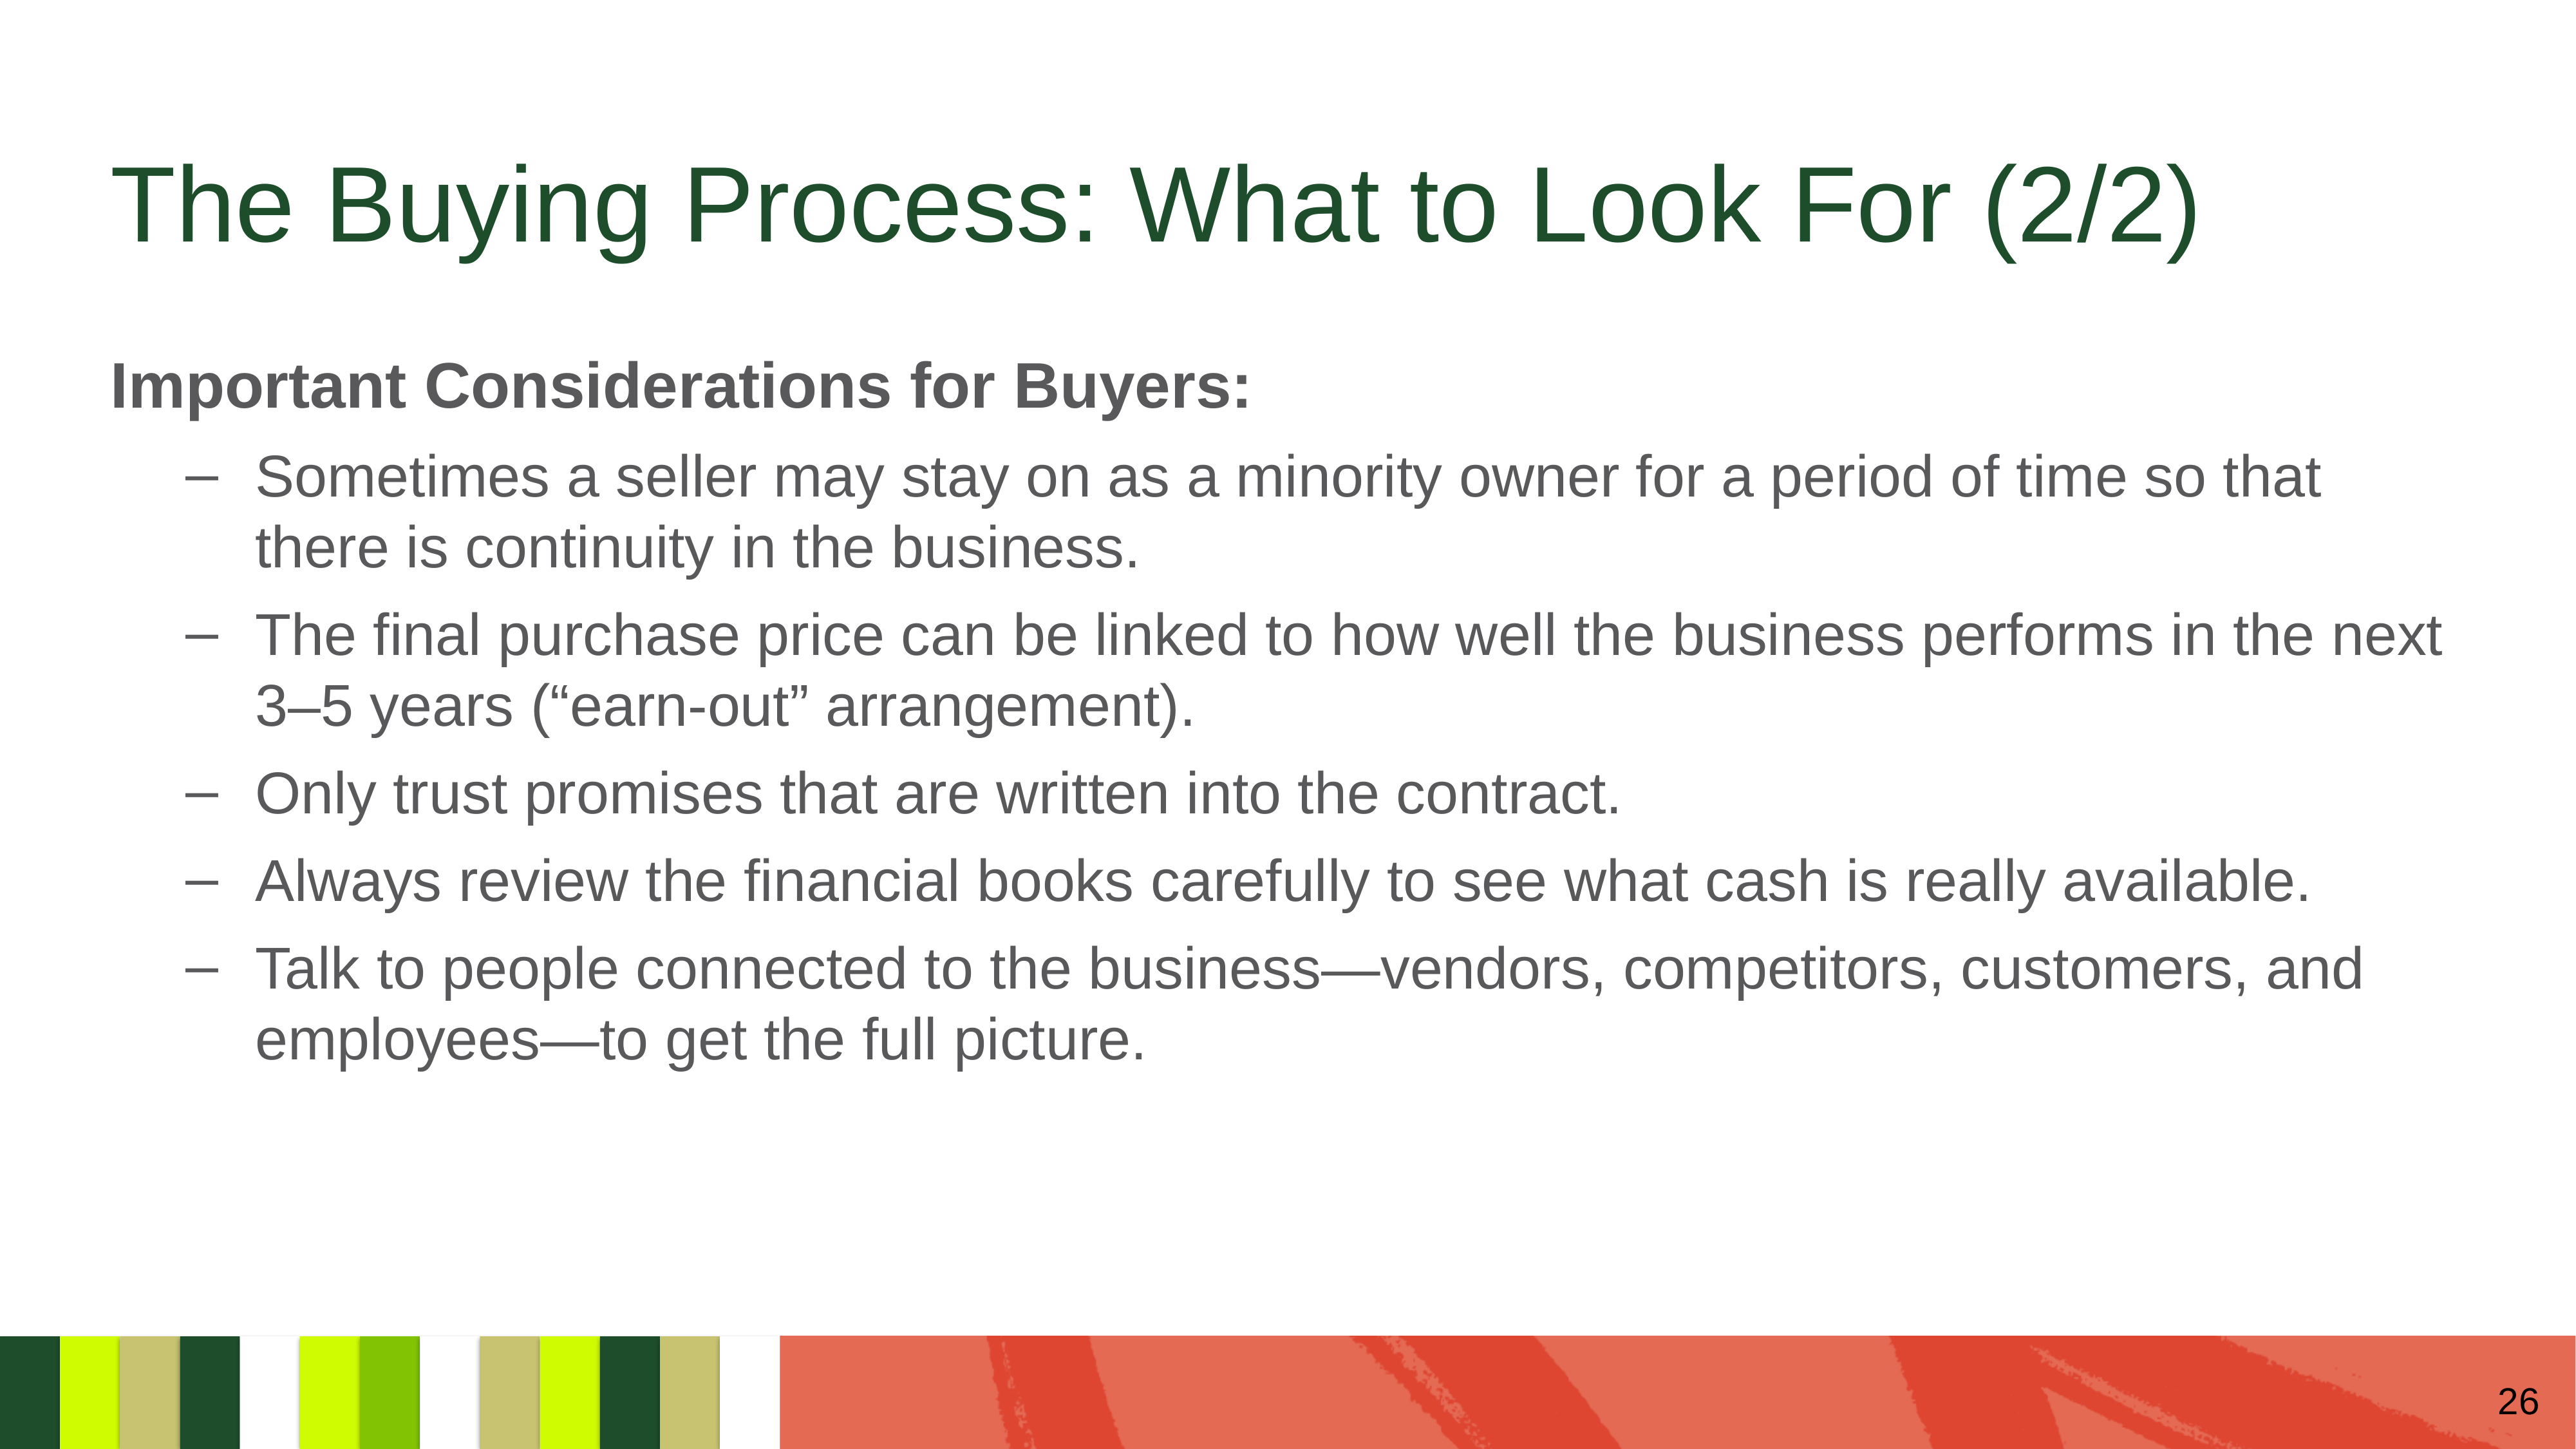

# The Buying Process: What to Look For (2/2)
Important Considerations for Buyers:
Sometimes a seller may stay on as a minority owner for a period of time so that there is continuity in the business.
The final purchase price can be linked to how well the business performs in the next 3–5 years (“earn-out” arrangement).
Only trust promises that are written into the contract.
Always review the financial books carefully to see what cash is really available.
Talk to people connected to the business—vendors, competitors, customers, and employees—to get the full picture.
26